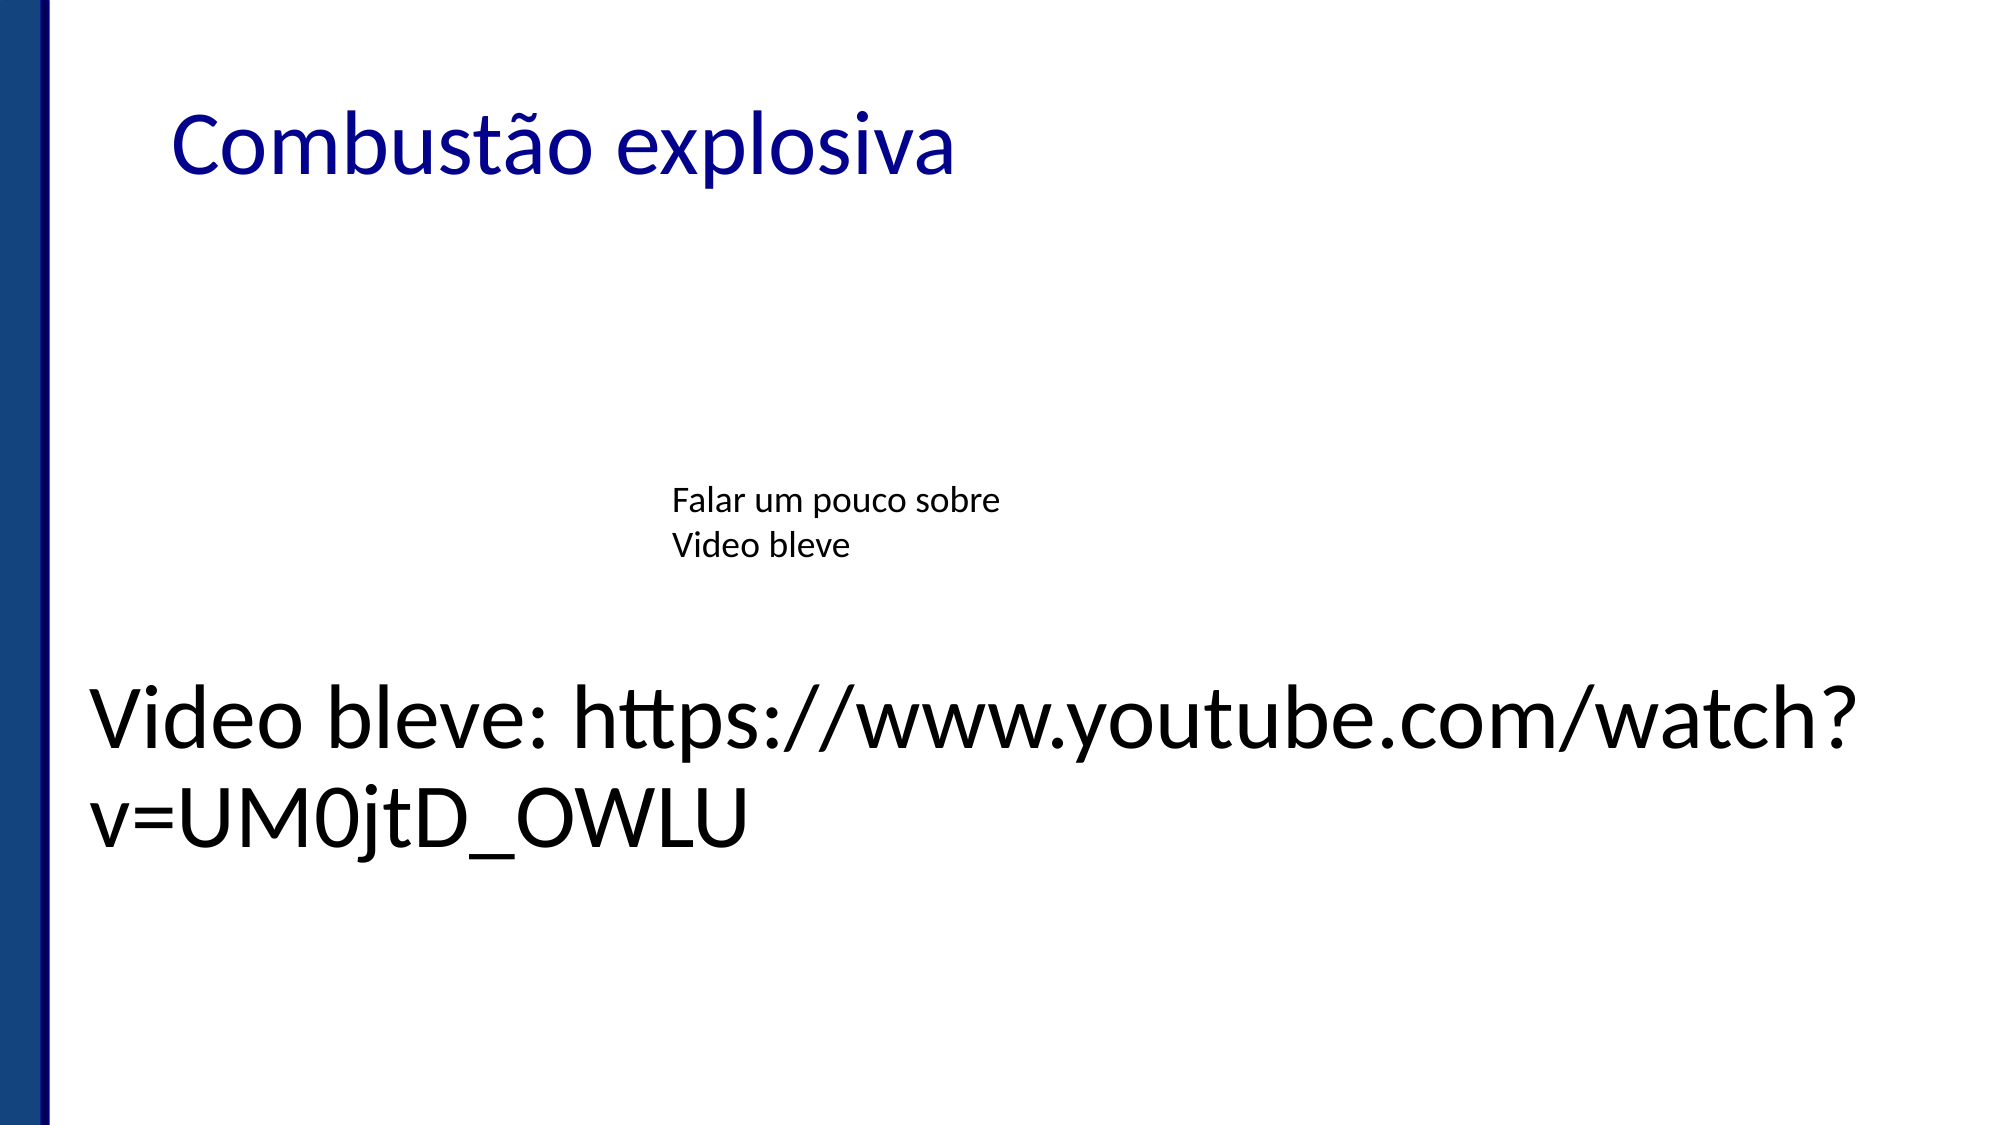

Combustão explosiva
Falar um pouco sobre
Video bleve
# Video bleve: https://www.youtube.com/watch?v=UM0jtD_OWLU